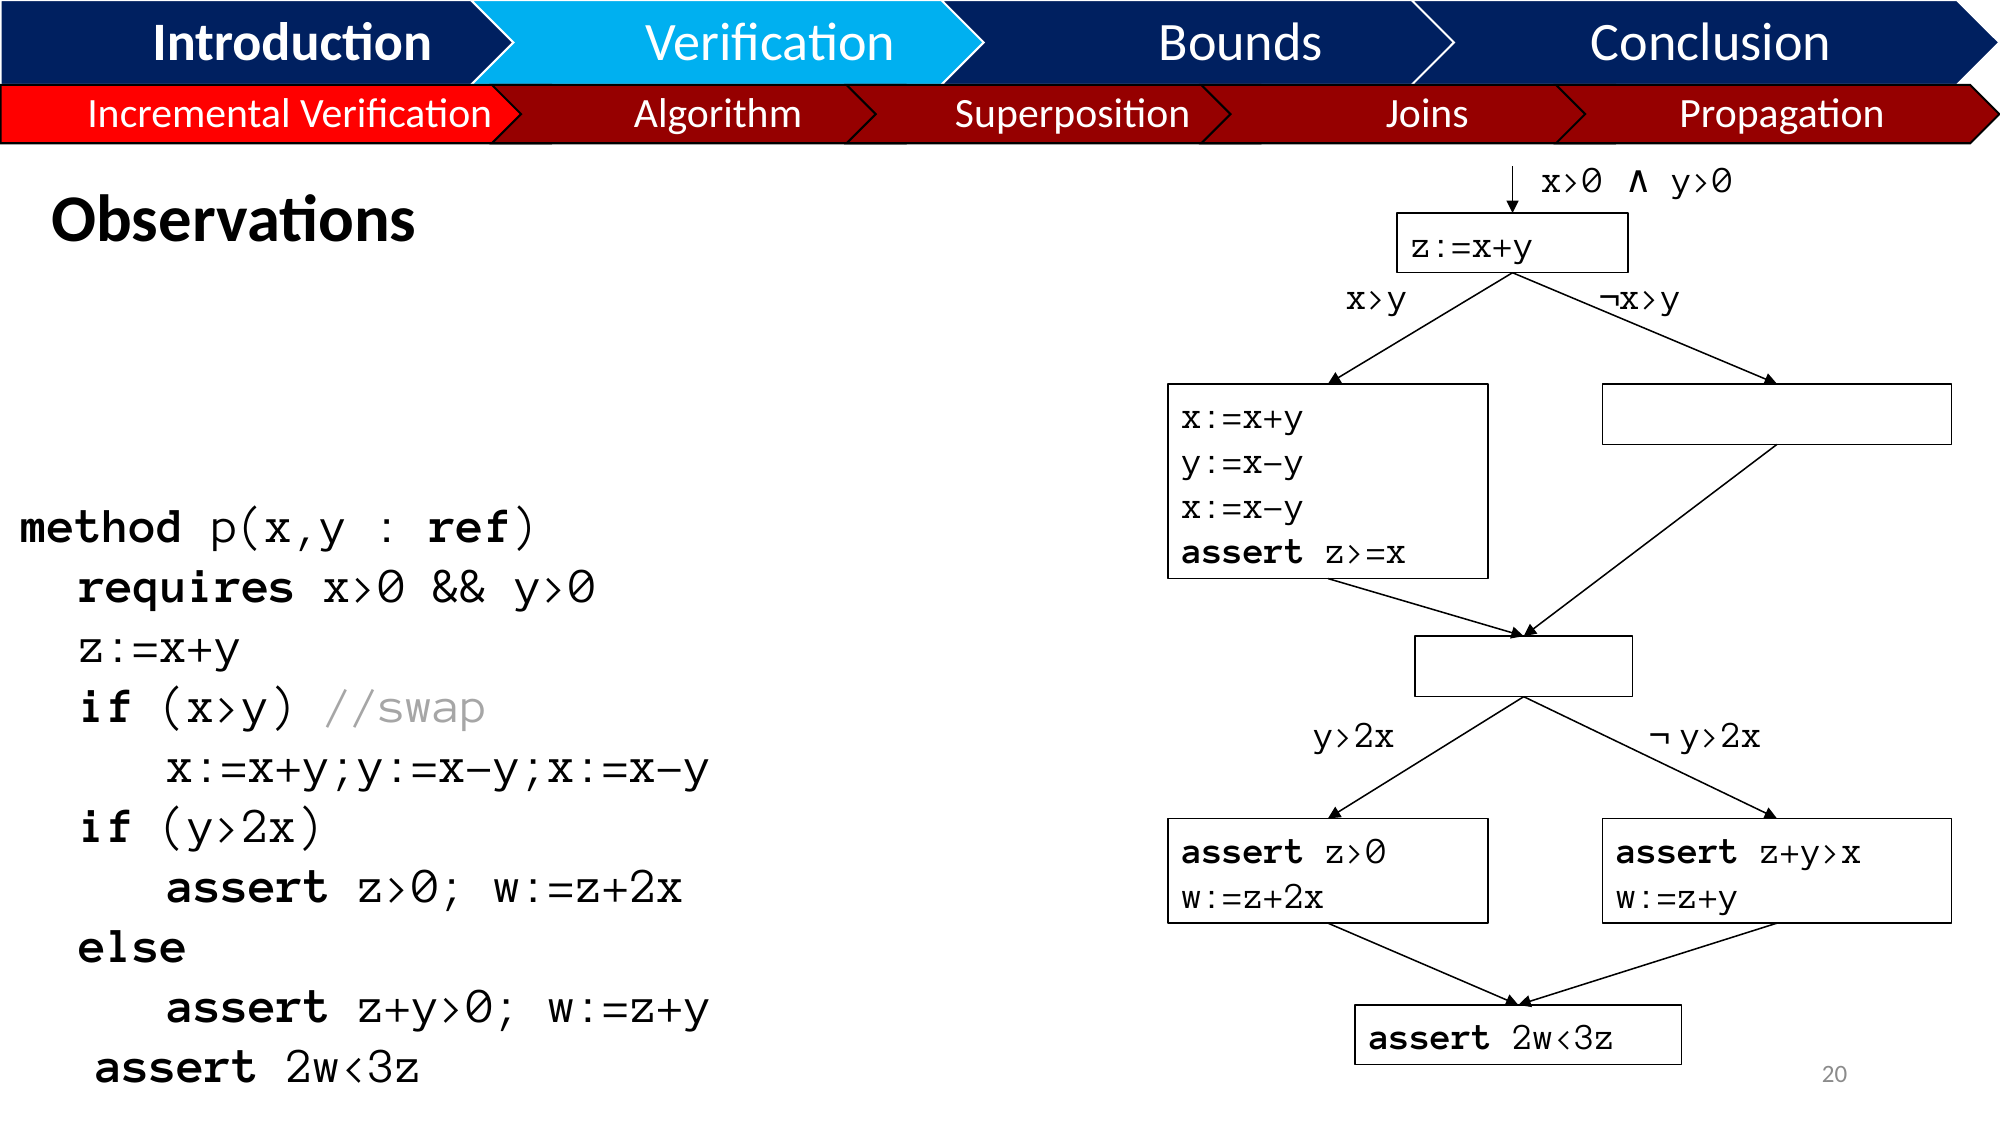

Introduction
Verification
Bounds
Conclusion
Incremental Verification
Algorithm
Superposition
Joins
Propagation
x>0 ∧ y>0
Observations
z:=x+y
¬x>y
x>y
x:=x+y
y:=x-y
x:=x-y
assert z>=x

method p(x,y : ref)
	requires x>0 && y>0
	z:=x+y
	if (x>y) //swap
		x:=x+y;y:=x-y;x:=x-y
	if (y>2x)
	assert z>0; w:=z+2x
	else
		assert z+y>0; w:=z+y
assert 2w<3z

y>2x
¬ y>2x
assert z>0
w:=z+2x
assert z+y>x
w:=z+y
assert 2w<3z
20